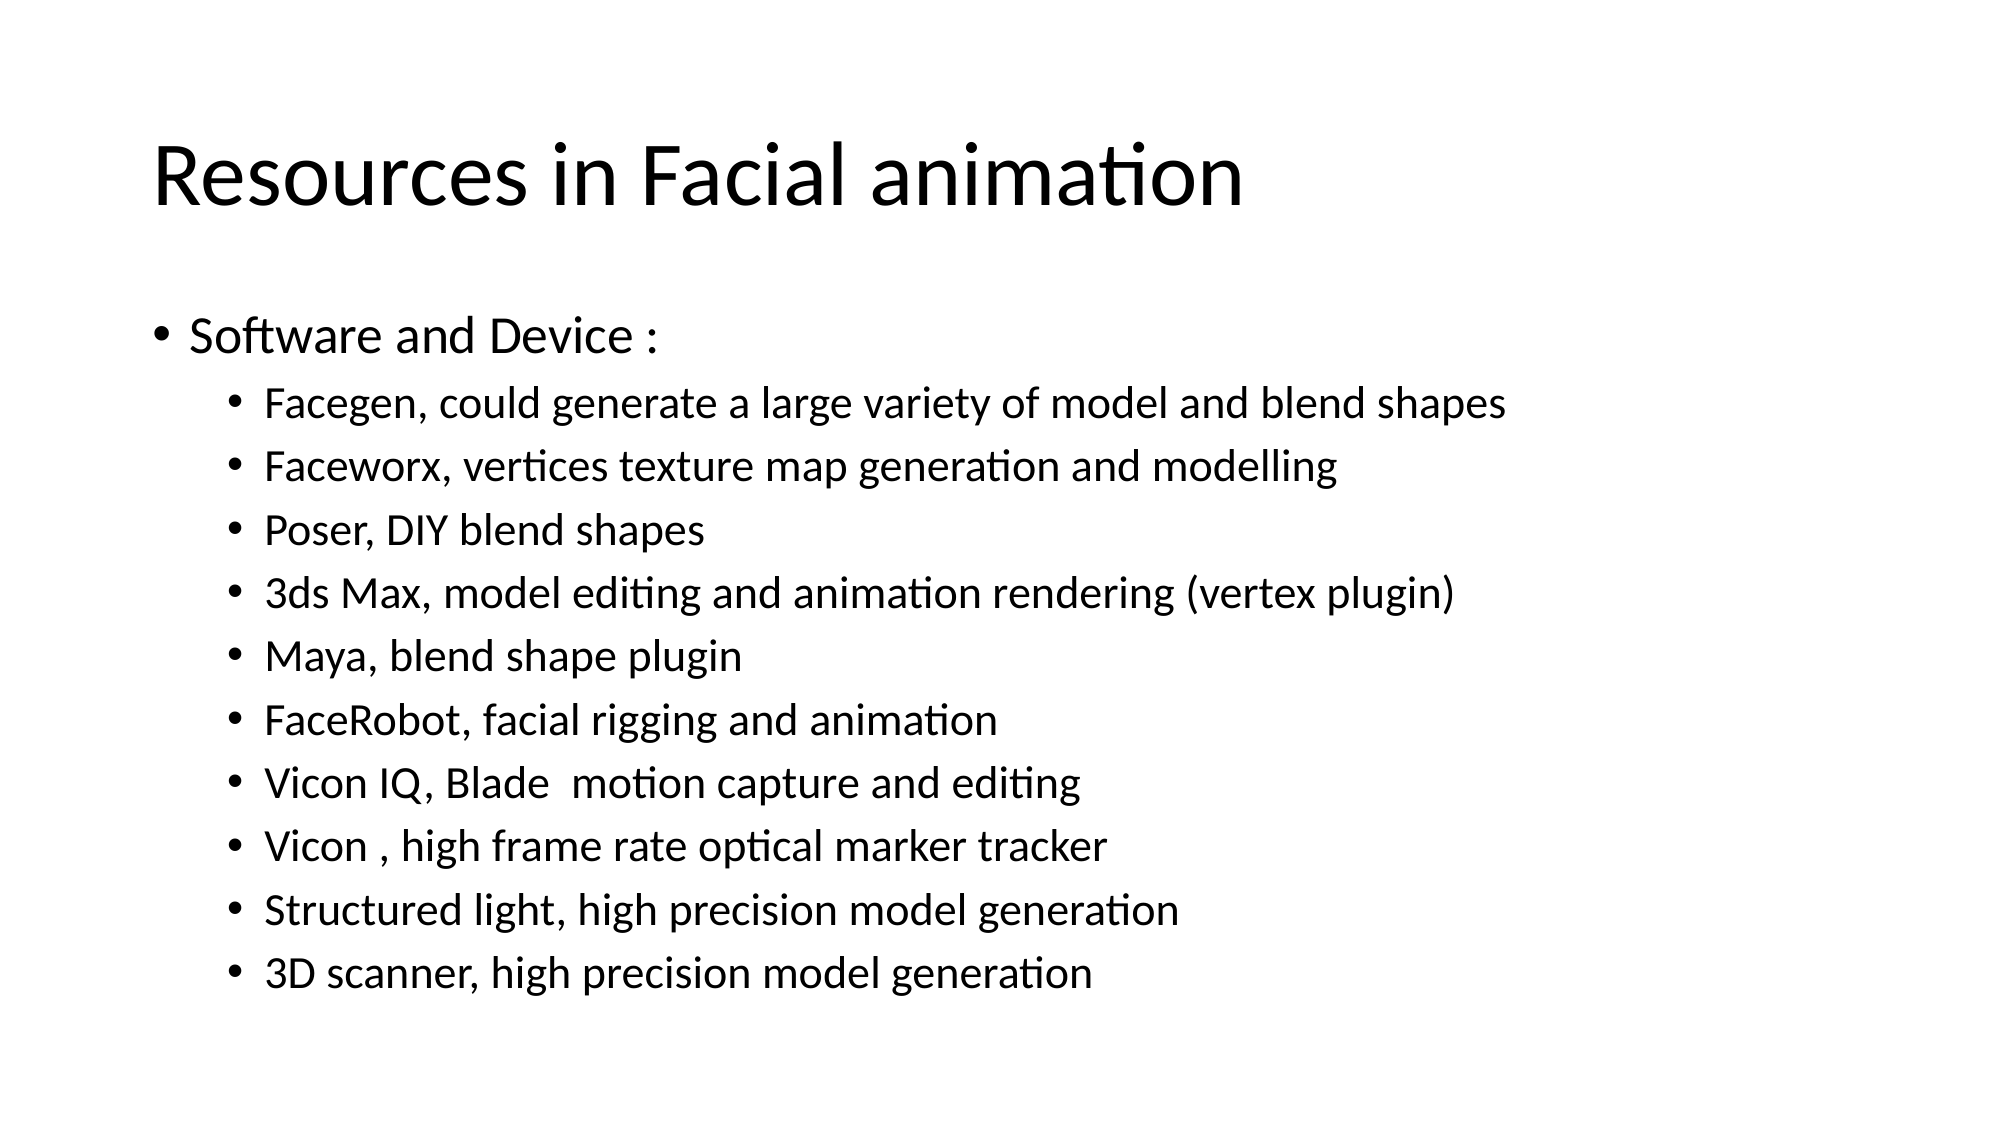

# Resources in Facial animation
Software and Device :
Facegen, could generate a large variety of model and blend shapes
Faceworx, vertices texture map generation and modelling
Poser, DIY blend shapes
3ds Max, model editing and animation rendering (vertex plugin)
Maya, blend shape plugin
FaceRobot, facial rigging and animation
Vicon IQ, Blade  motion capture and editing
Vicon , high frame rate optical marker tracker
Structured light, high precision model generation
3D scanner, high precision model generation